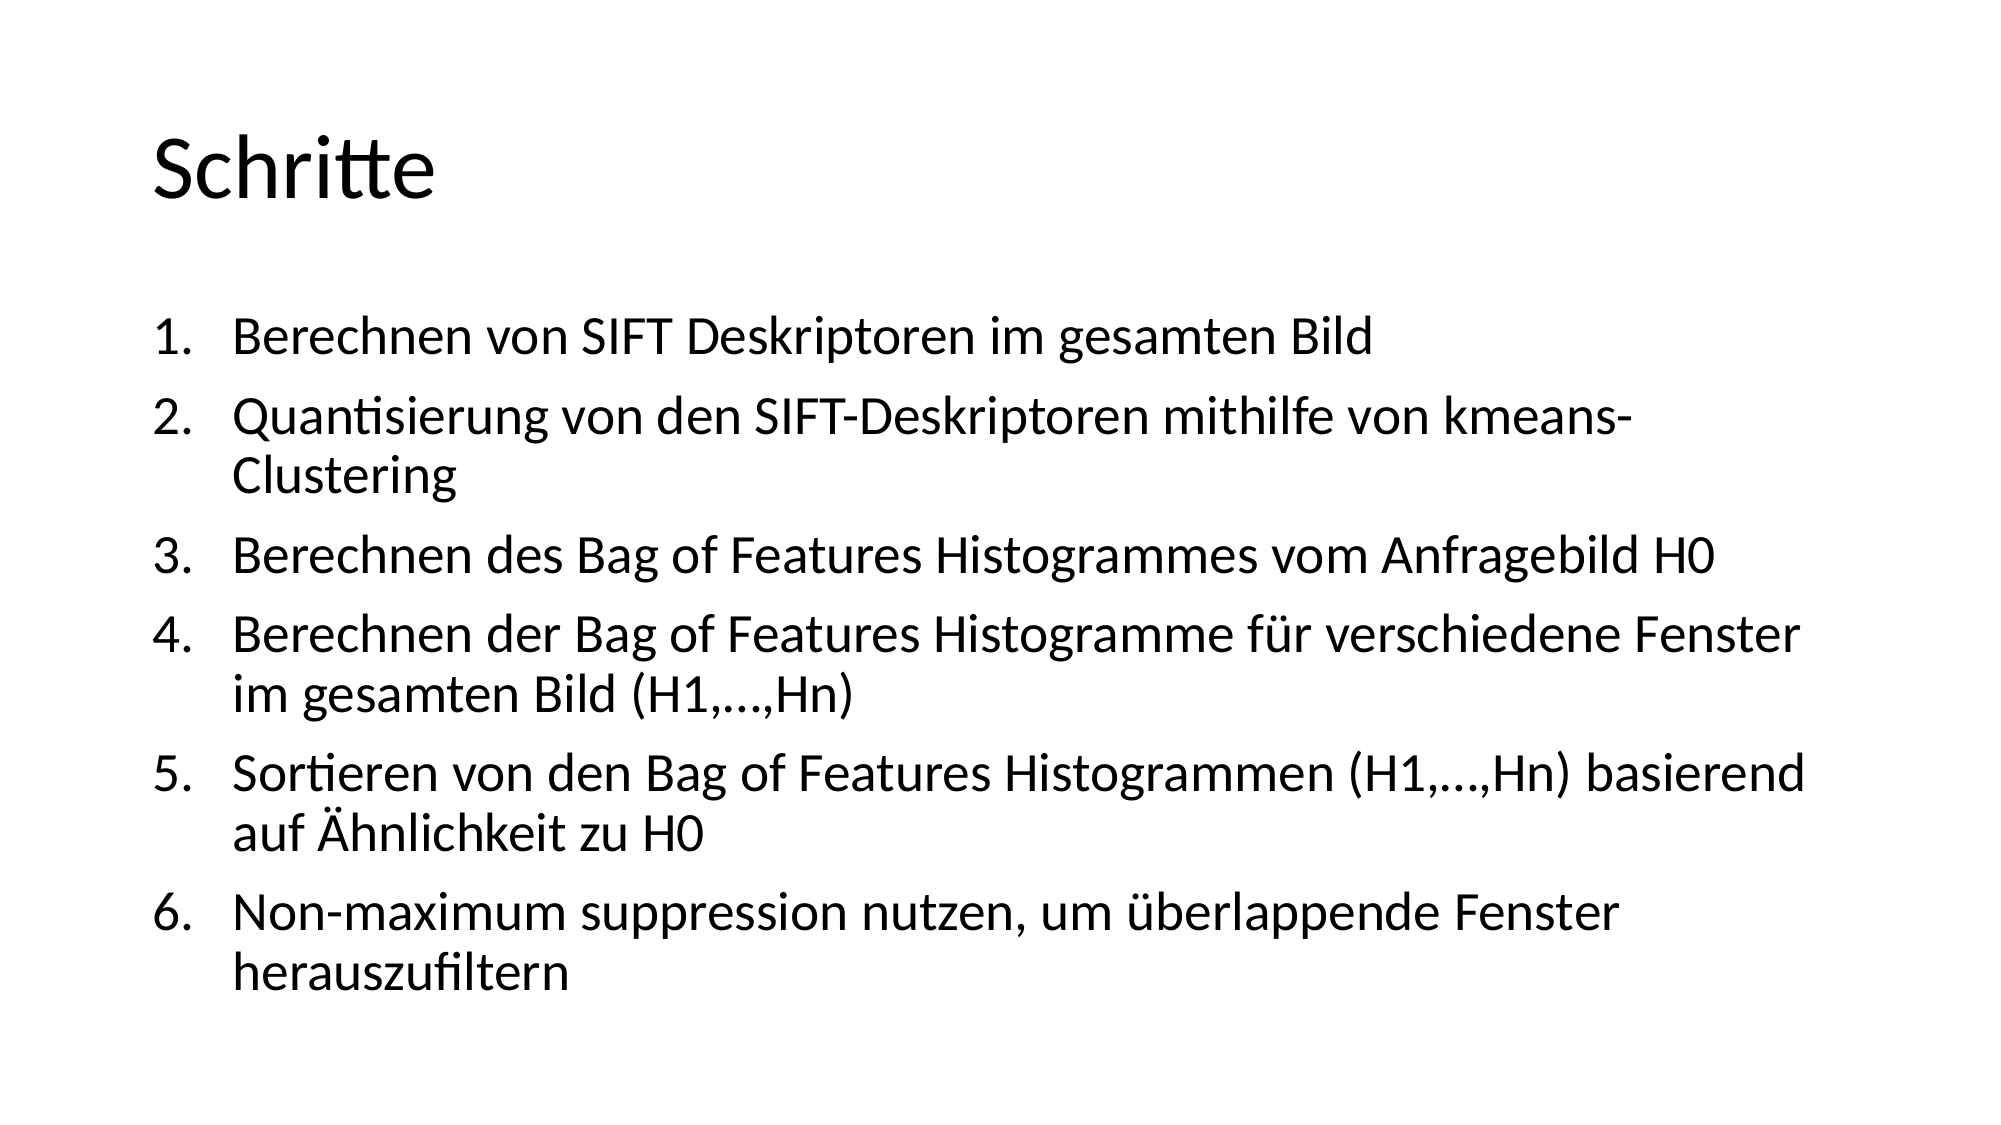

# Schritte
Berechnen von SIFT Deskriptoren im gesamten Bild
Quantisierung von den SIFT-Deskriptoren mithilfe von kmeans-Clustering
Berechnen des Bag of Features Histogrammes vom Anfragebild H0
Berechnen der Bag of Features Histogramme für verschiedene Fenster im gesamten Bild (H1,…,Hn)
Sortieren von den Bag of Features Histogrammen (H1,…,Hn) basierend auf Ähnlichkeit zu H0
Non-maximum suppression nutzen, um überlappende Fenster herauszufiltern